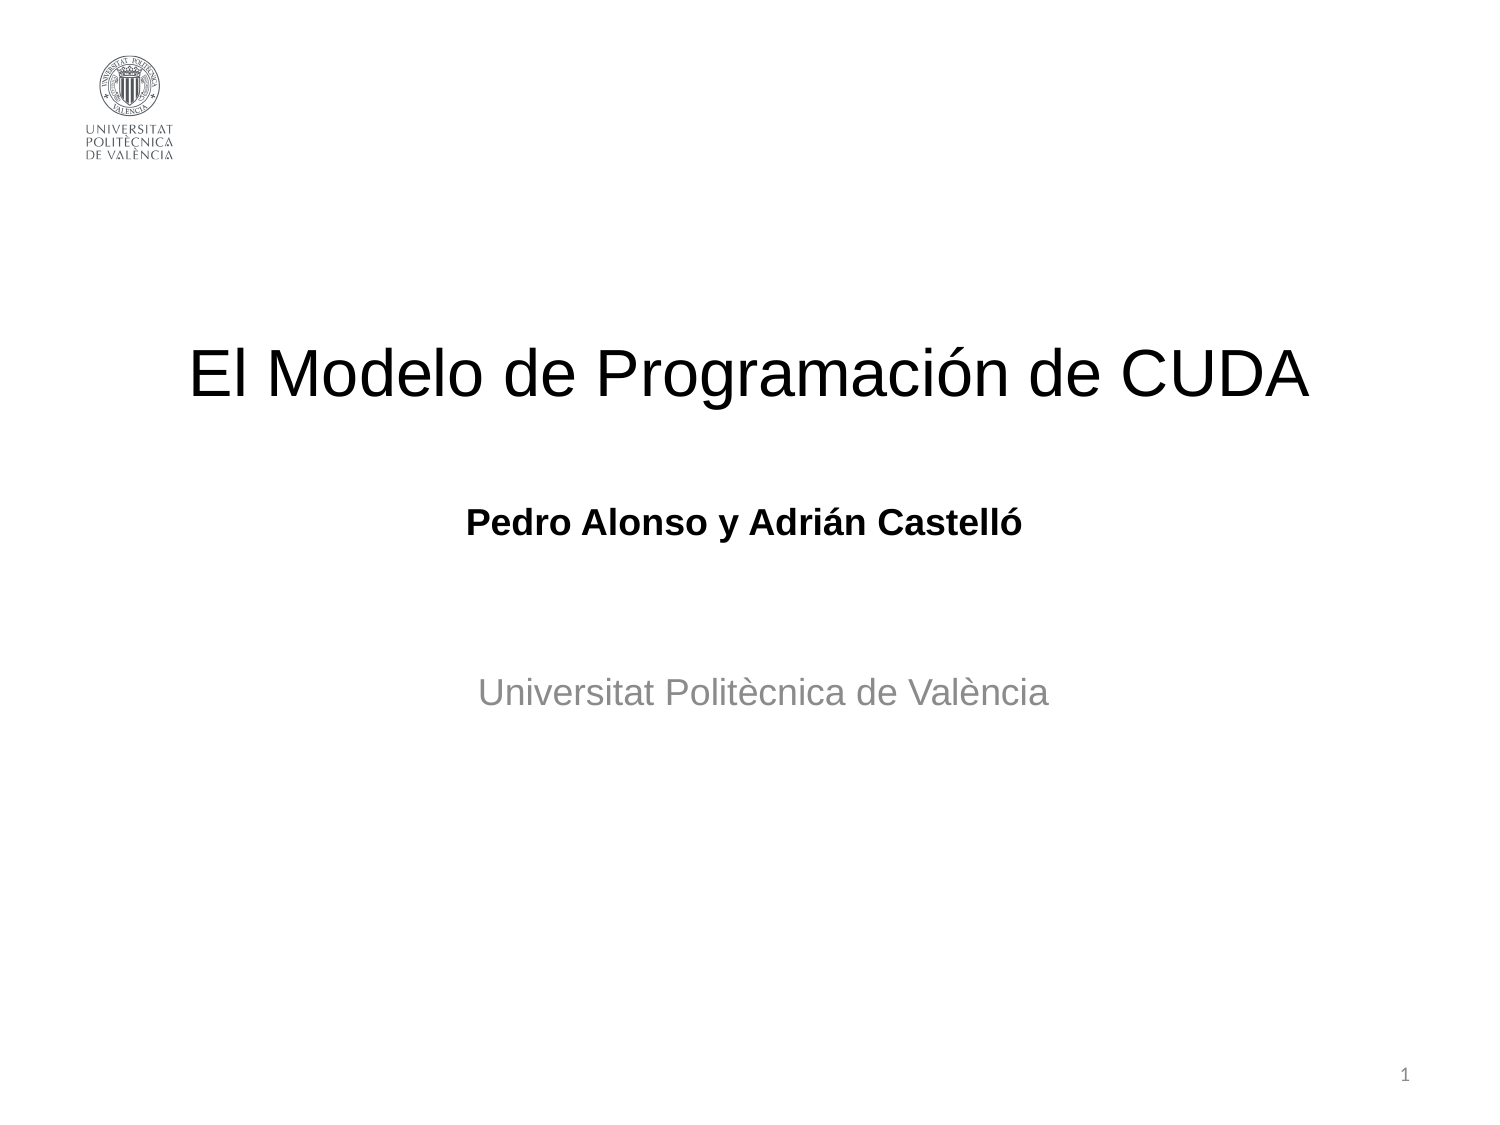

# El Modelo de Programación de CUDA
Pedro Alonso y Adrián Castelló
Universitat Politècnica de València
1